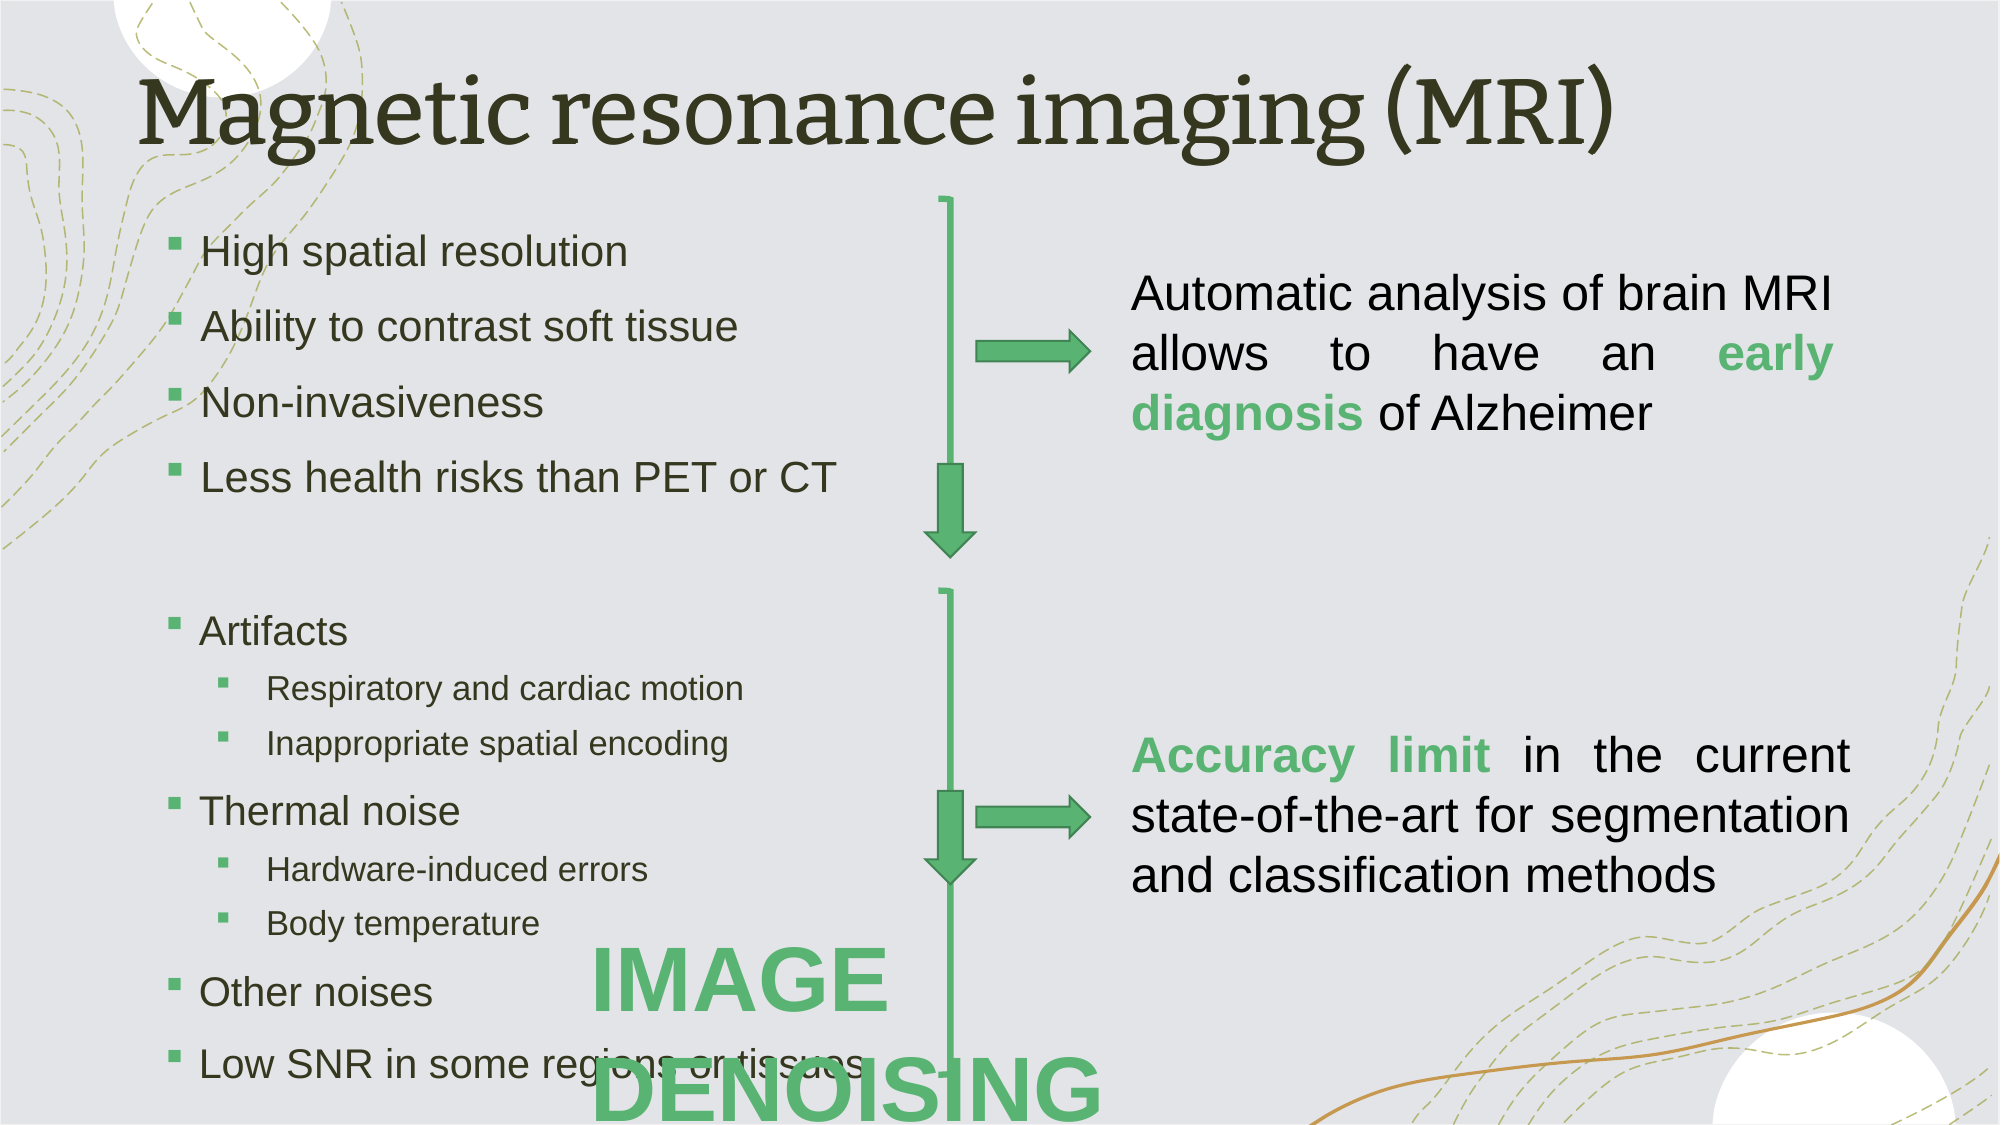

# Magnetic resonance imaging (MRI)
Magnetic resonance imaging (MRI)

High spatial resolution
Ability to contrast soft tissue
Non-invasiveness
Less health risks than PET or CT
Automatic analysis of brain MRI allows to have an early diagnosis of Alzheimer

Artifacts
Respiratory and cardiac motion
Inappropriate spatial encoding
Thermal noise
Hardware-induced errors
Body temperature
Other noises
Low SNR in some regions or tissues

Accuracy limit in the current state-of-the-art for segmentation and classification methods

IMAGE DENOISING